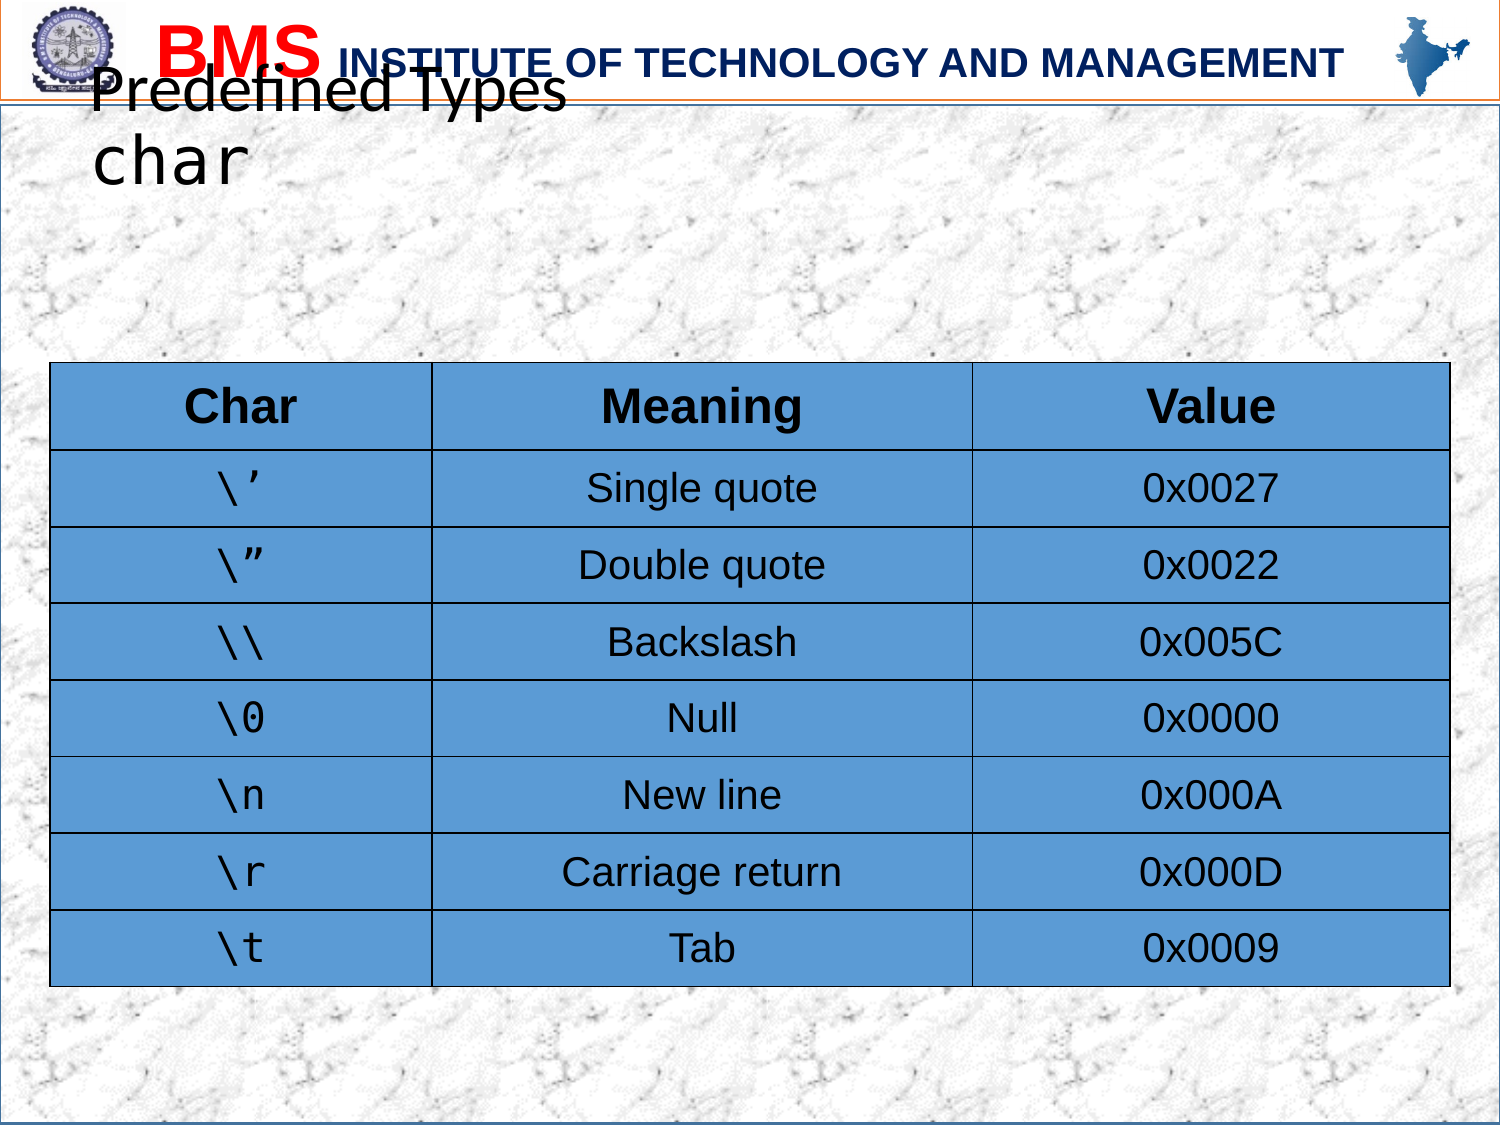

# Predefined Types char
Escape sequence characters (partial list)
| Char | Meaning | Value |
| --- | --- | --- |
| \’ | Single quote | 0x0027 |
| \” | Double quote | 0x0022 |
| \\ | Backslash | 0x005C |
| \0 | Null | 0x0000 |
| \n | New line | 0x000A |
| \r | Carriage return | 0x000D |
| \t | Tab | 0x0009 |